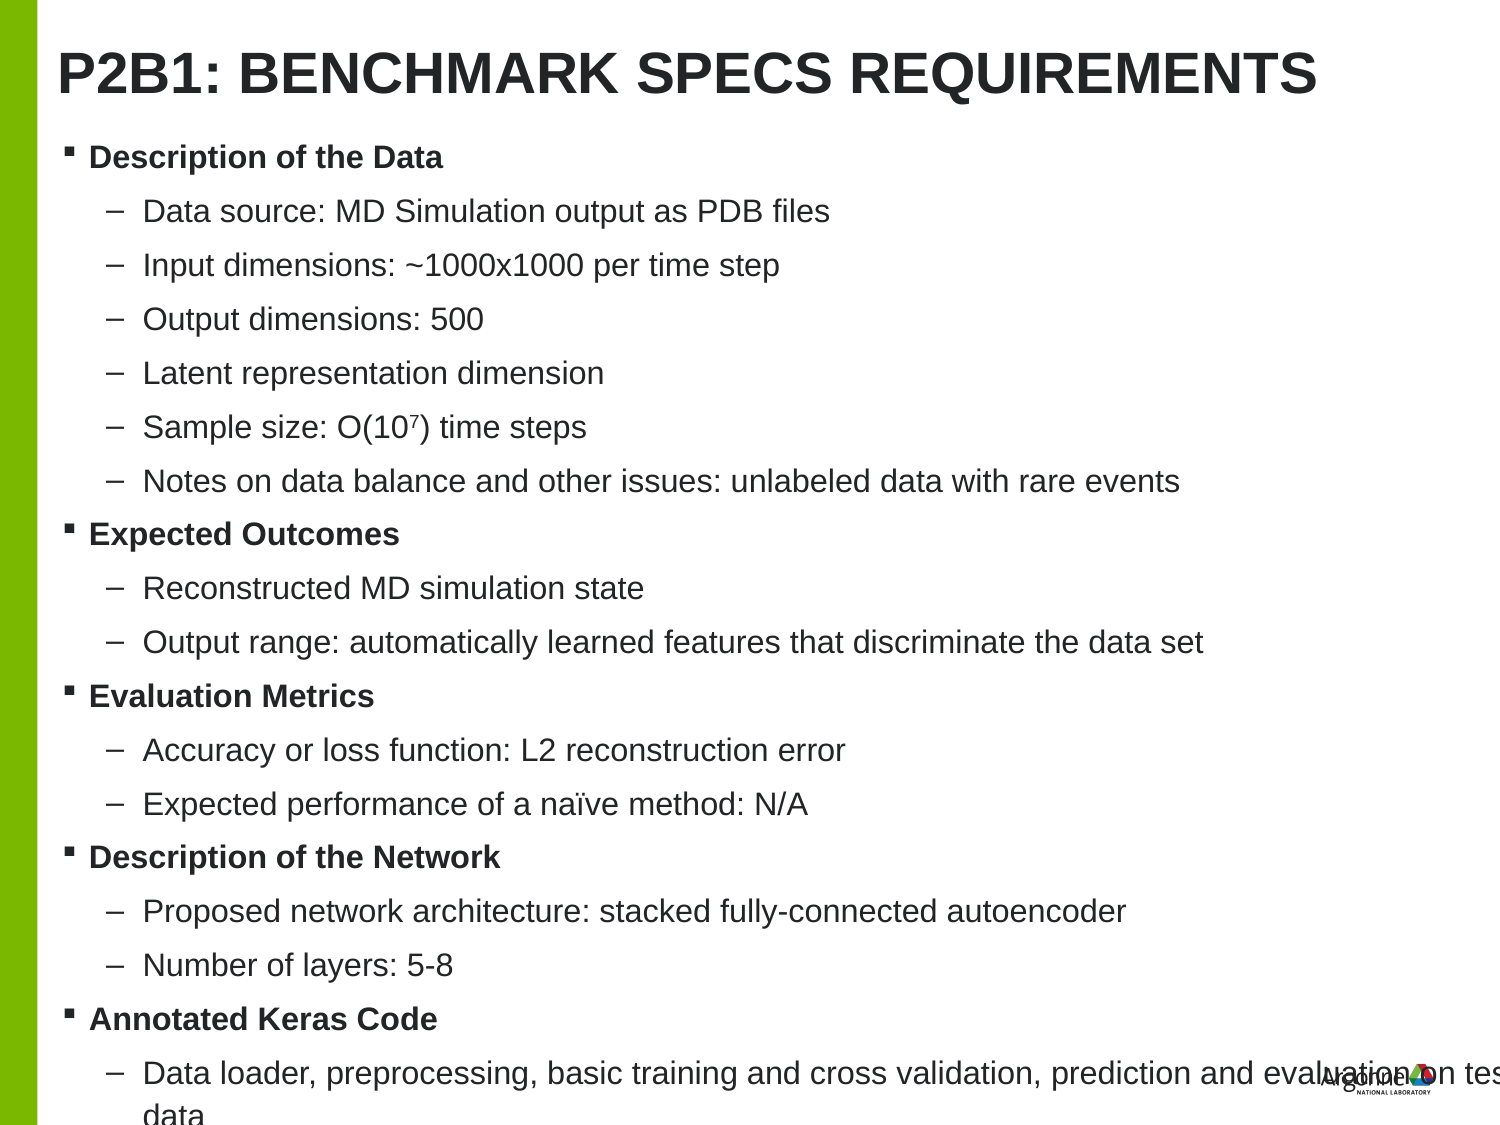

# P2B1: Benchmark Specs Requirements
Description of the Data
Data source: MD Simulation output as PDB files
Input dimensions: ~1000x1000 per time step
Output dimensions: 500
Latent representation dimension
Sample size: O(107) time steps
Notes on data balance and other issues: unlabeled data with rare events
Expected Outcomes
Reconstructed MD simulation state
Output range: automatically learned features that discriminate the data set
Evaluation Metrics
Accuracy or loss function: L2 reconstruction error
Expected performance of a naïve method: N/A
Description of the Network
Proposed network architecture: stacked fully-connected autoencoder
Number of layers: 5-8
Annotated Keras Code
Data loader, preprocessing, basic training and cross validation, prediction and evaluation on test data